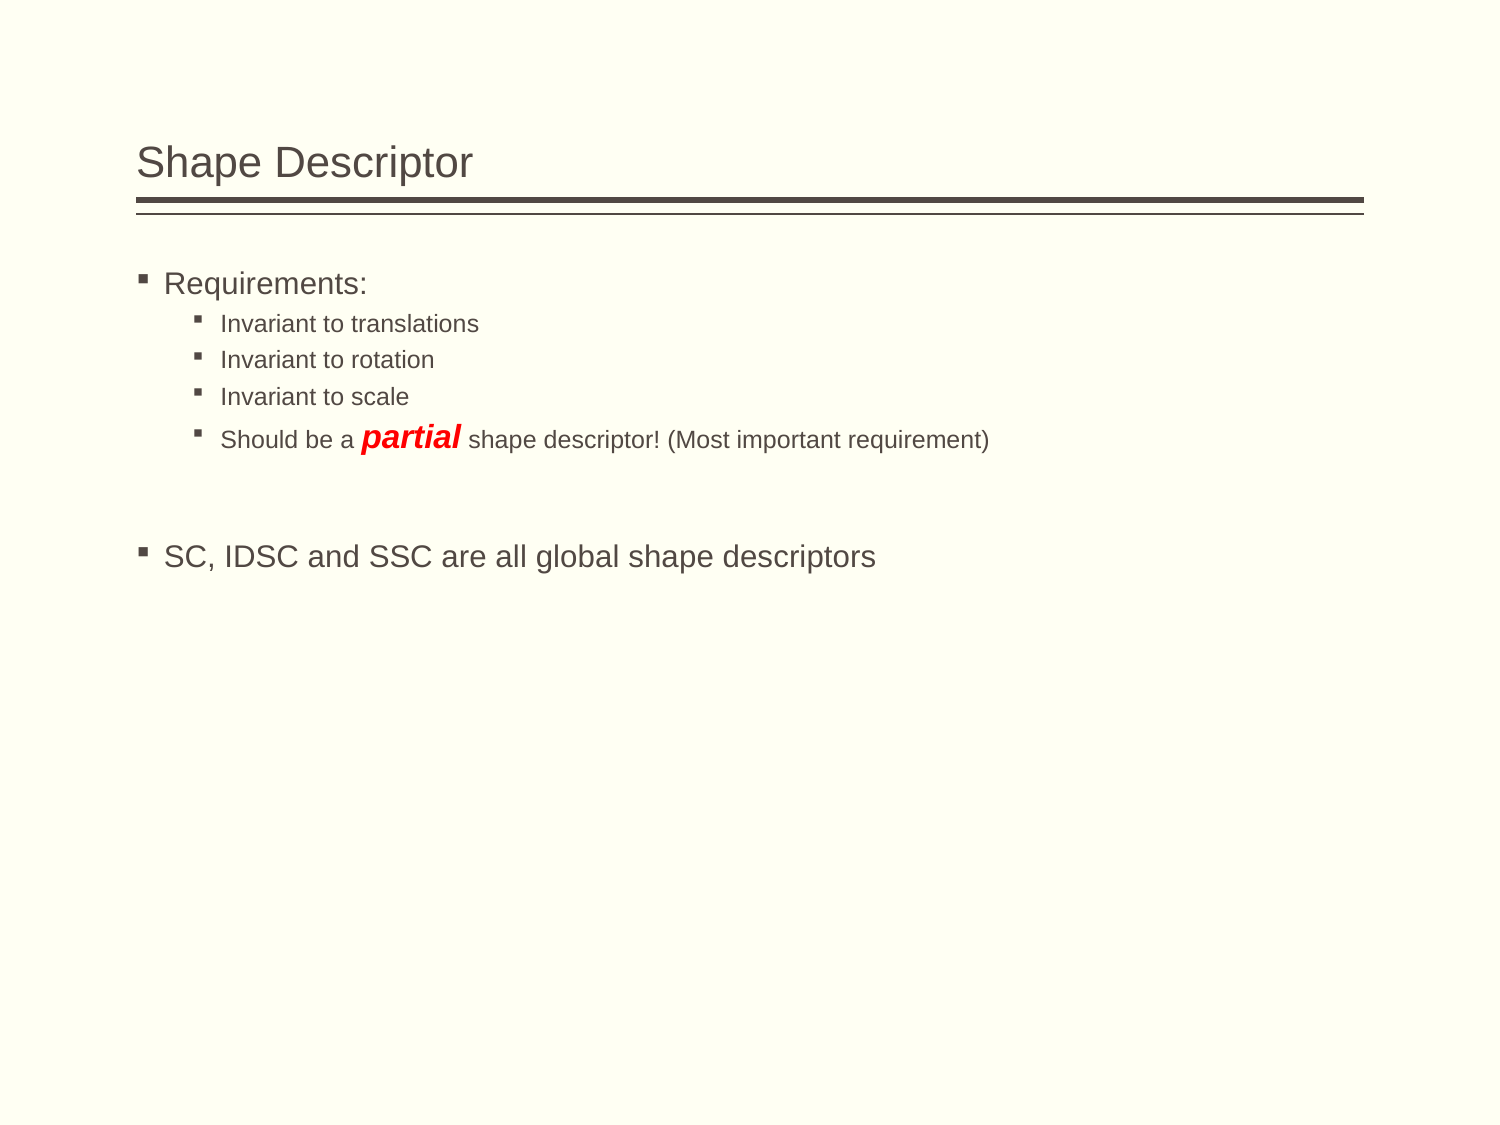

# Shape Descriptor
Requirements:
Invariant to translations
Invariant to rotation
Invariant to scale
Should be a partial shape descriptor! (Most important requirement)

SC, IDSC and SSC are all global shape descriptors